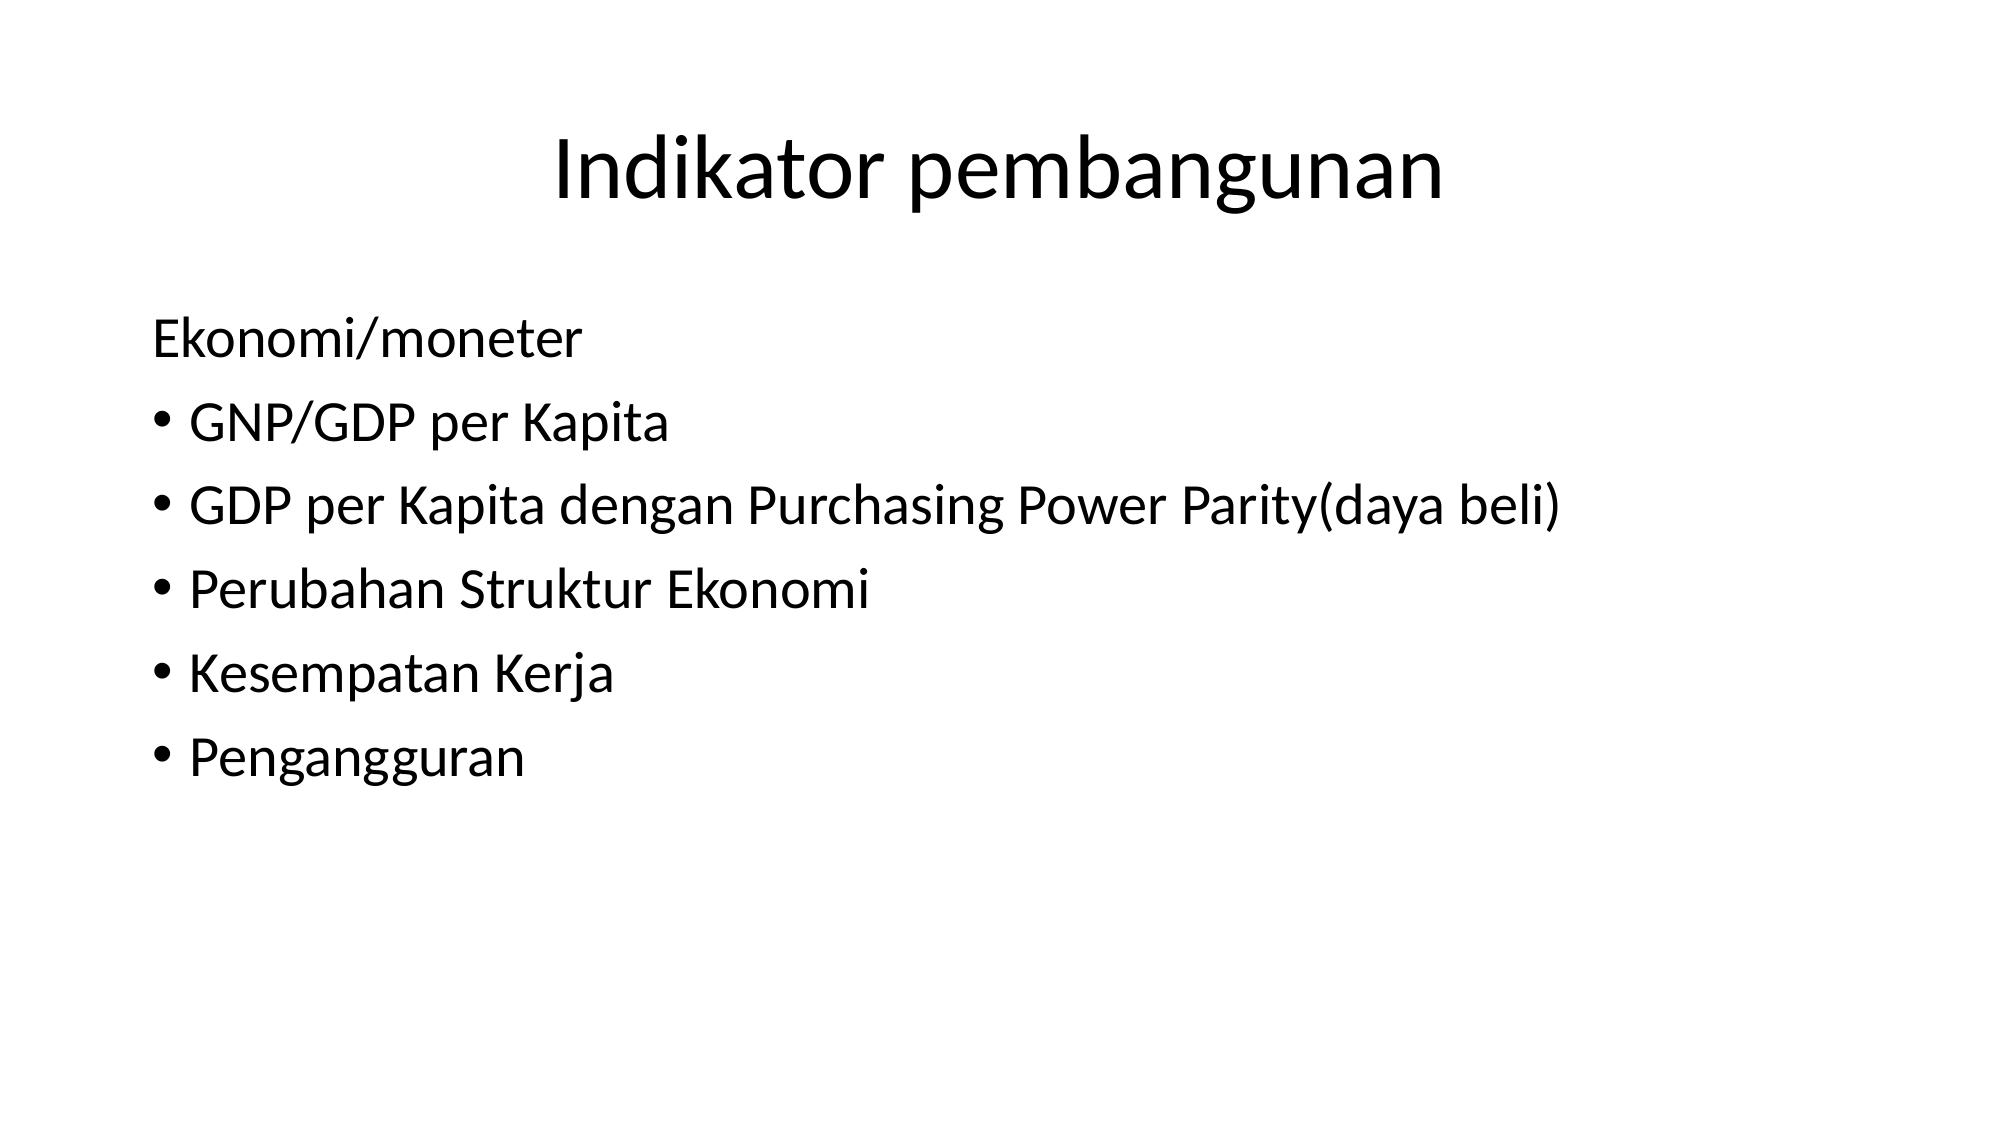

# Indikator pembangunan
Ekonomi/moneter
GNP/GDP per Kapita
GDP per Kapita dengan Purchasing Power Parity(daya beli)
Perubahan Struktur Ekonomi
Kesempatan Kerja
Pengangguran